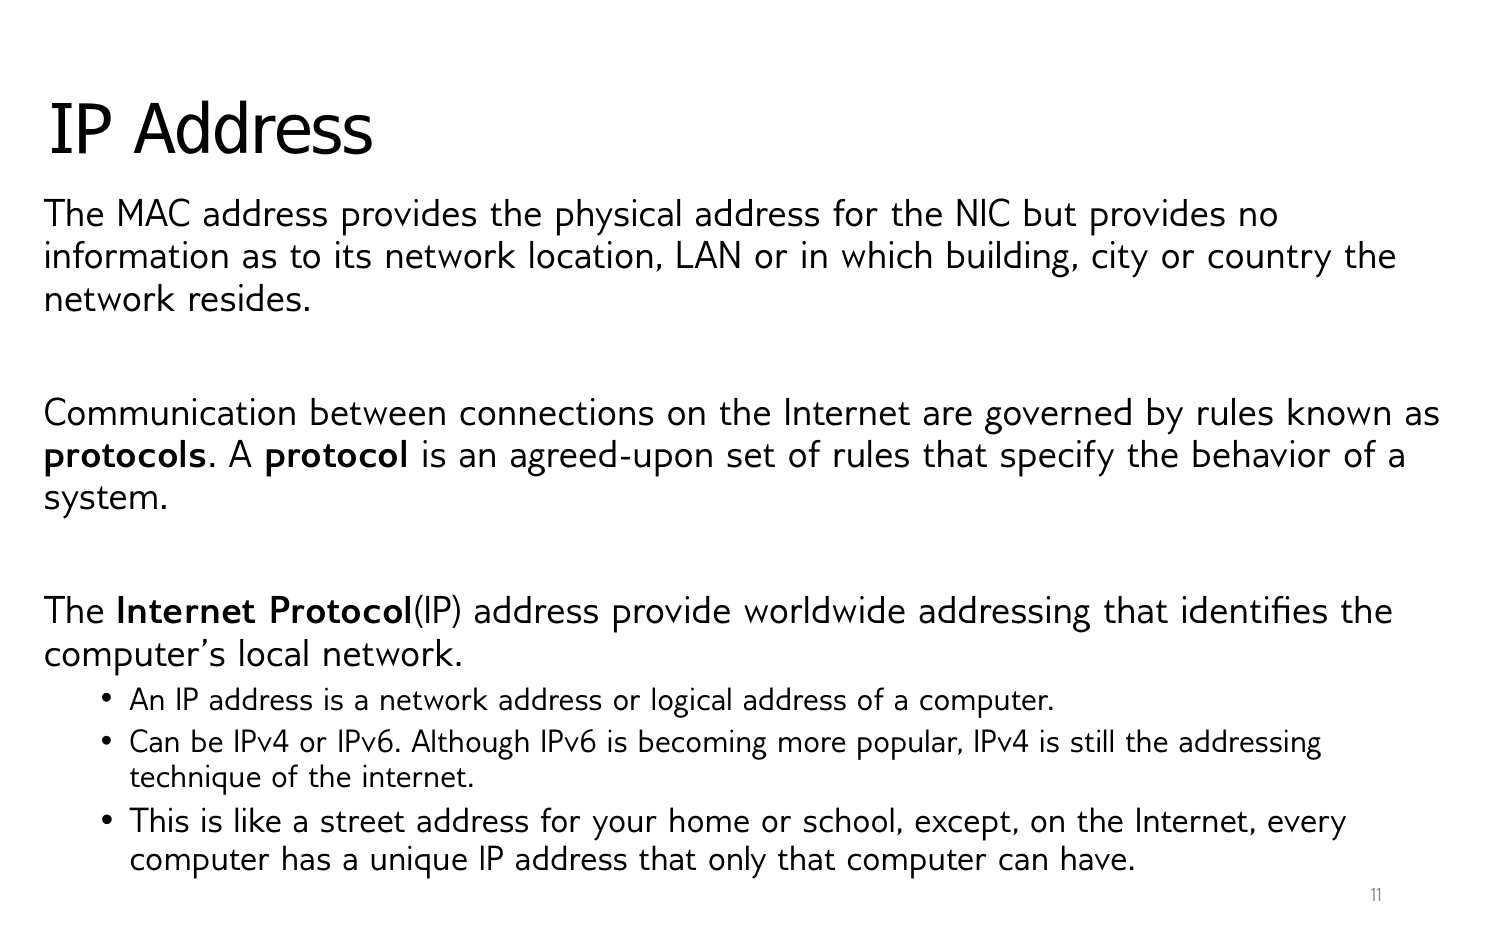

IP Address
The MAC address provides the physical address for the NIC but provides no information as to its network location, LAN or in which building, city or country the network resides.

Communication between connections on the Internet are governed by rules known as protocols. A protocol is an agreed-upon set of rules that specify the behavior of a system.

The Internet Protocol(IP) address provide worldwide addressing that identifies the computer’s local network.
An IP address is a network address or logical address of a computer.
Can be IPv4 or IPv6. Although IPv6 is becoming more popular, IPv4 is still the addressing technique of the internet.
This is like a street address for your home or school, except, on the Internet, every computer has a unique IP address that only that computer can have.

11